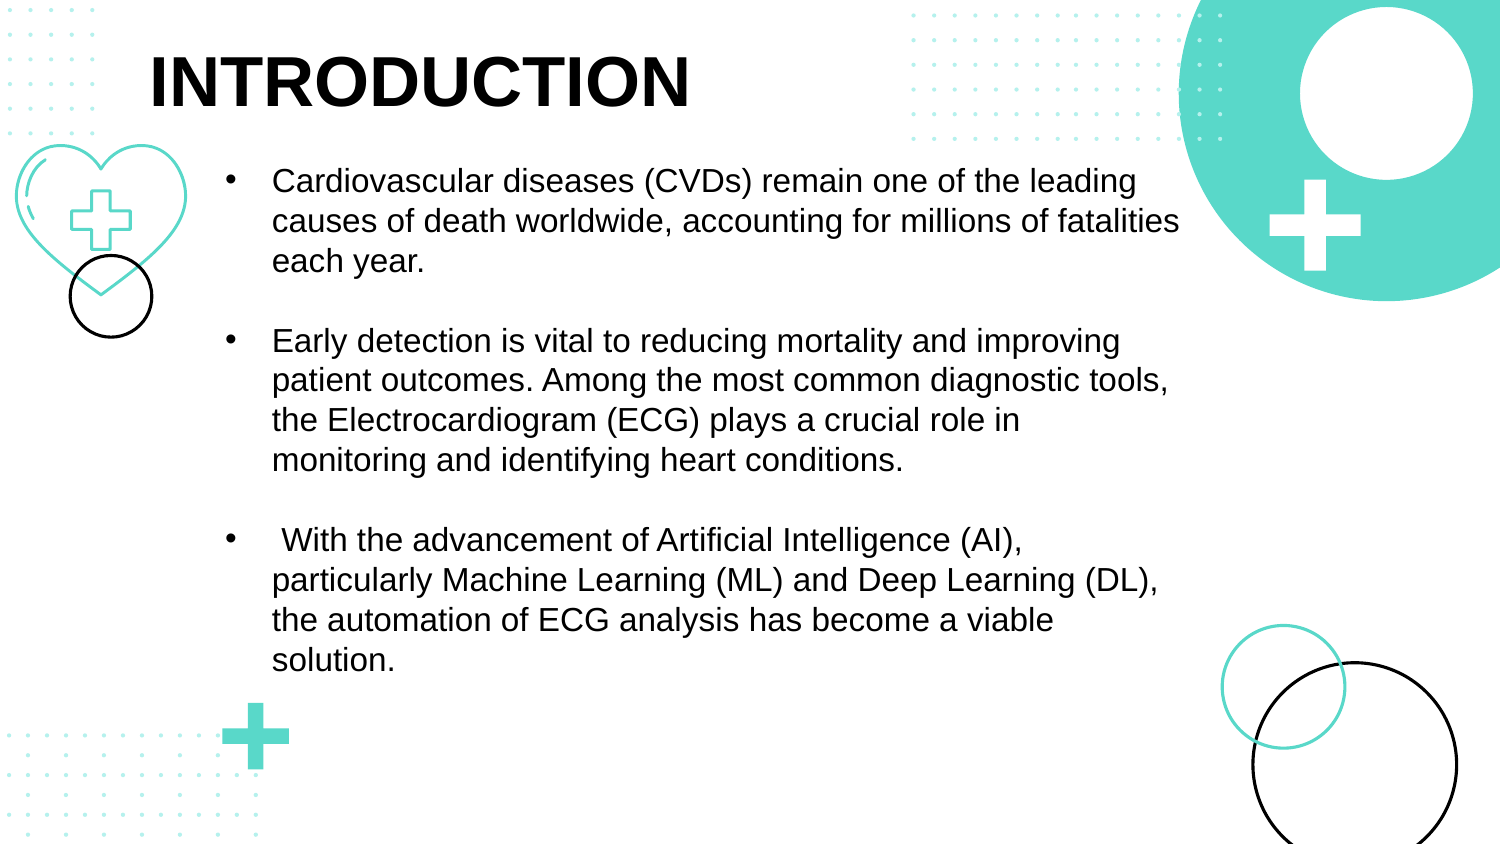

# INTRODUCTION

Cardiovascular diseases (CVDs) remain one of the leading causes of death worldwide, accounting for millions of fatalities each year.

Early detection is vital to reducing mortality and improving patient outcomes. Among the most common diagnostic tools, the Electrocardiogram (ECG) plays a crucial role in monitoring and identifying heart conditions.

 With the advancement of Artificial Intelligence (AI),     particularly Machine Learning (ML) and Deep Learning (DL), the automation of ECG analysis has become a viable solution.